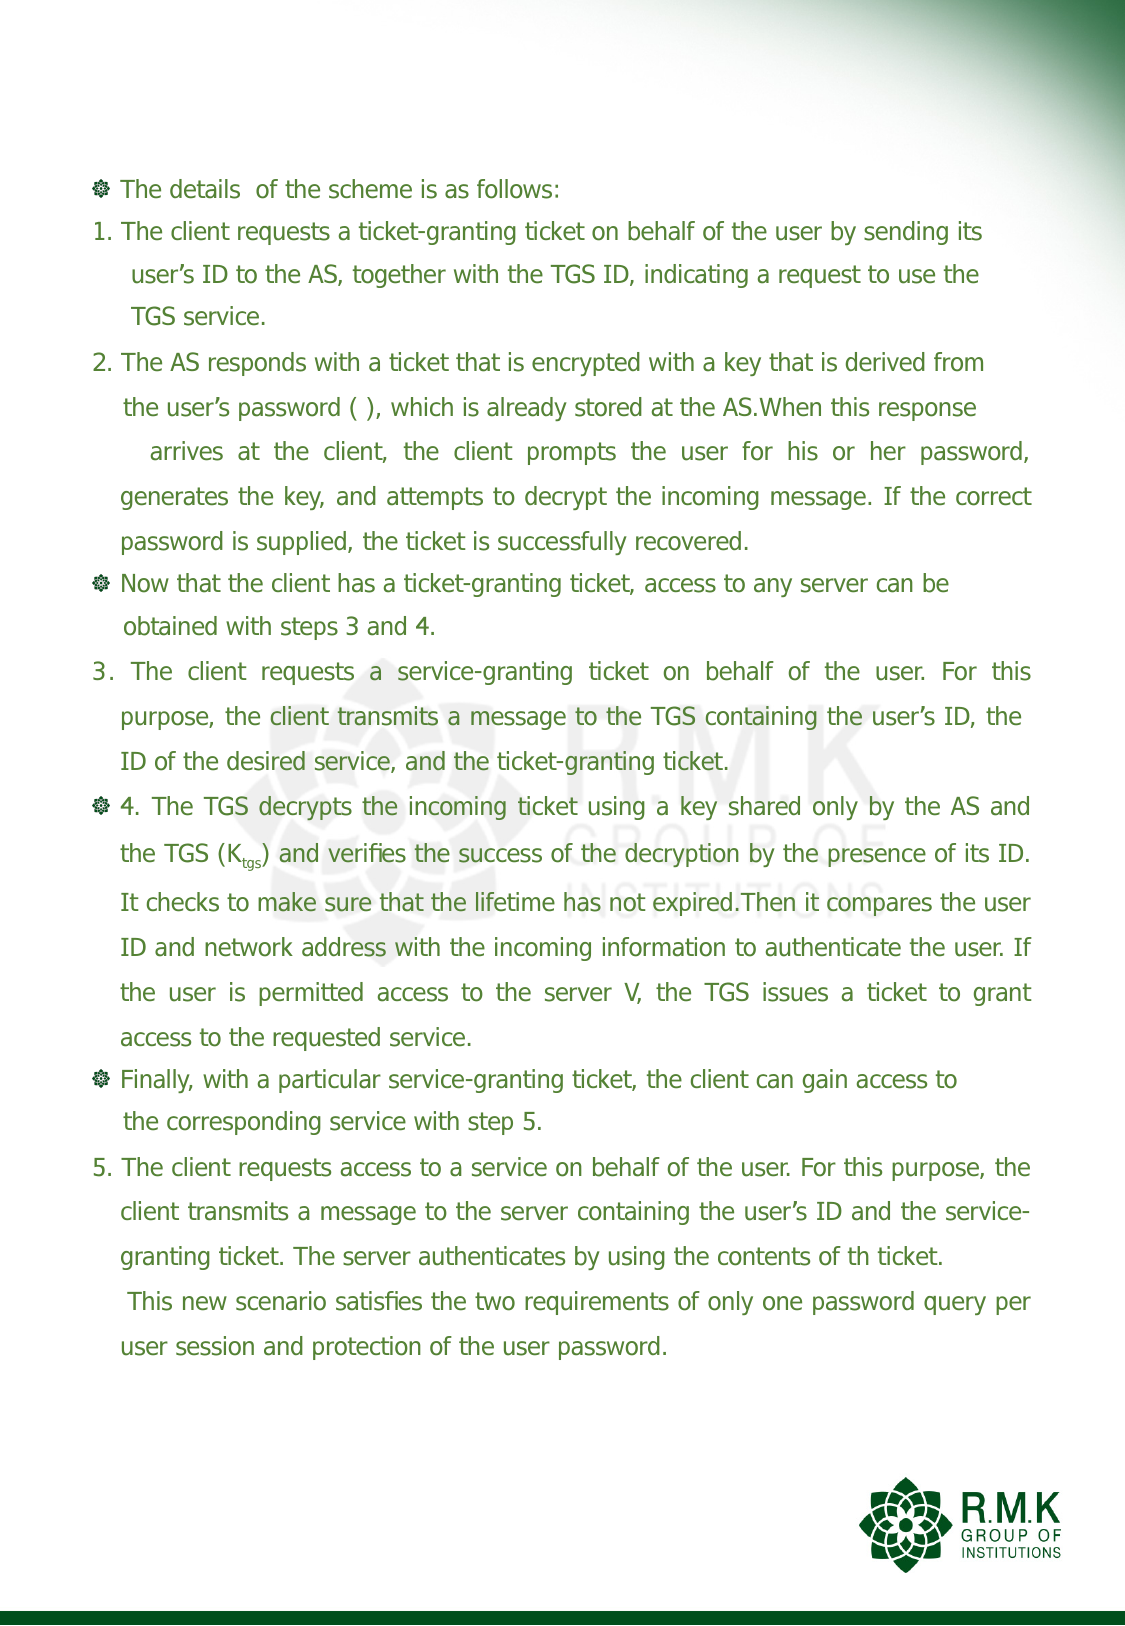

#
The details  of the scheme is as follows:
1. The client requests a ticket-granting ticket on behalf of the user by sending its
     user’s ID to the AS, together with the TGS ID, indicating a request to use the
     TGS service.
2. The AS responds with a ticket that is encrypted with a key that is derived from
    the user’s password ( ), which is already stored at the AS.When this response
    arrives at the client, the client prompts the user for his or her password, generates the key, and attempts to decrypt the incoming message. If the correct password is supplied, the ticket is successfully recovered.
Now that the client has a ticket-granting ticket, access to any server can be
    obtained with steps 3 and 4.
3. The client requests a service-granting ticket on behalf of the user. For this purpose, the client transmits a message to the TGS containing the user’s ID, the  ID of the desired service, and the ticket-granting ticket.
4. The TGS decrypts the incoming ticket using a key shared only by the AS and the TGS (Ktgs) and verifies the success of the decryption by the presence of its ID. It checks to make sure that the lifetime has not expired.Then it compares the user ID and network address with the incoming information to authenticate the user. If the user is permitted access to the server V, the TGS issues a ticket to grant access to the requested service.
Finally, with a particular service-granting ticket, the client can gain access to
    the corresponding service with step 5.
5. The client requests access to a service on behalf of the user. For this purpose, the client transmits a message to the server containing the user’s ID and the service-granting ticket. The server authenticates by using the contents of th ticket.
    This new scenario satisfies the two requirements of only one password query per user session and protection of the user password.